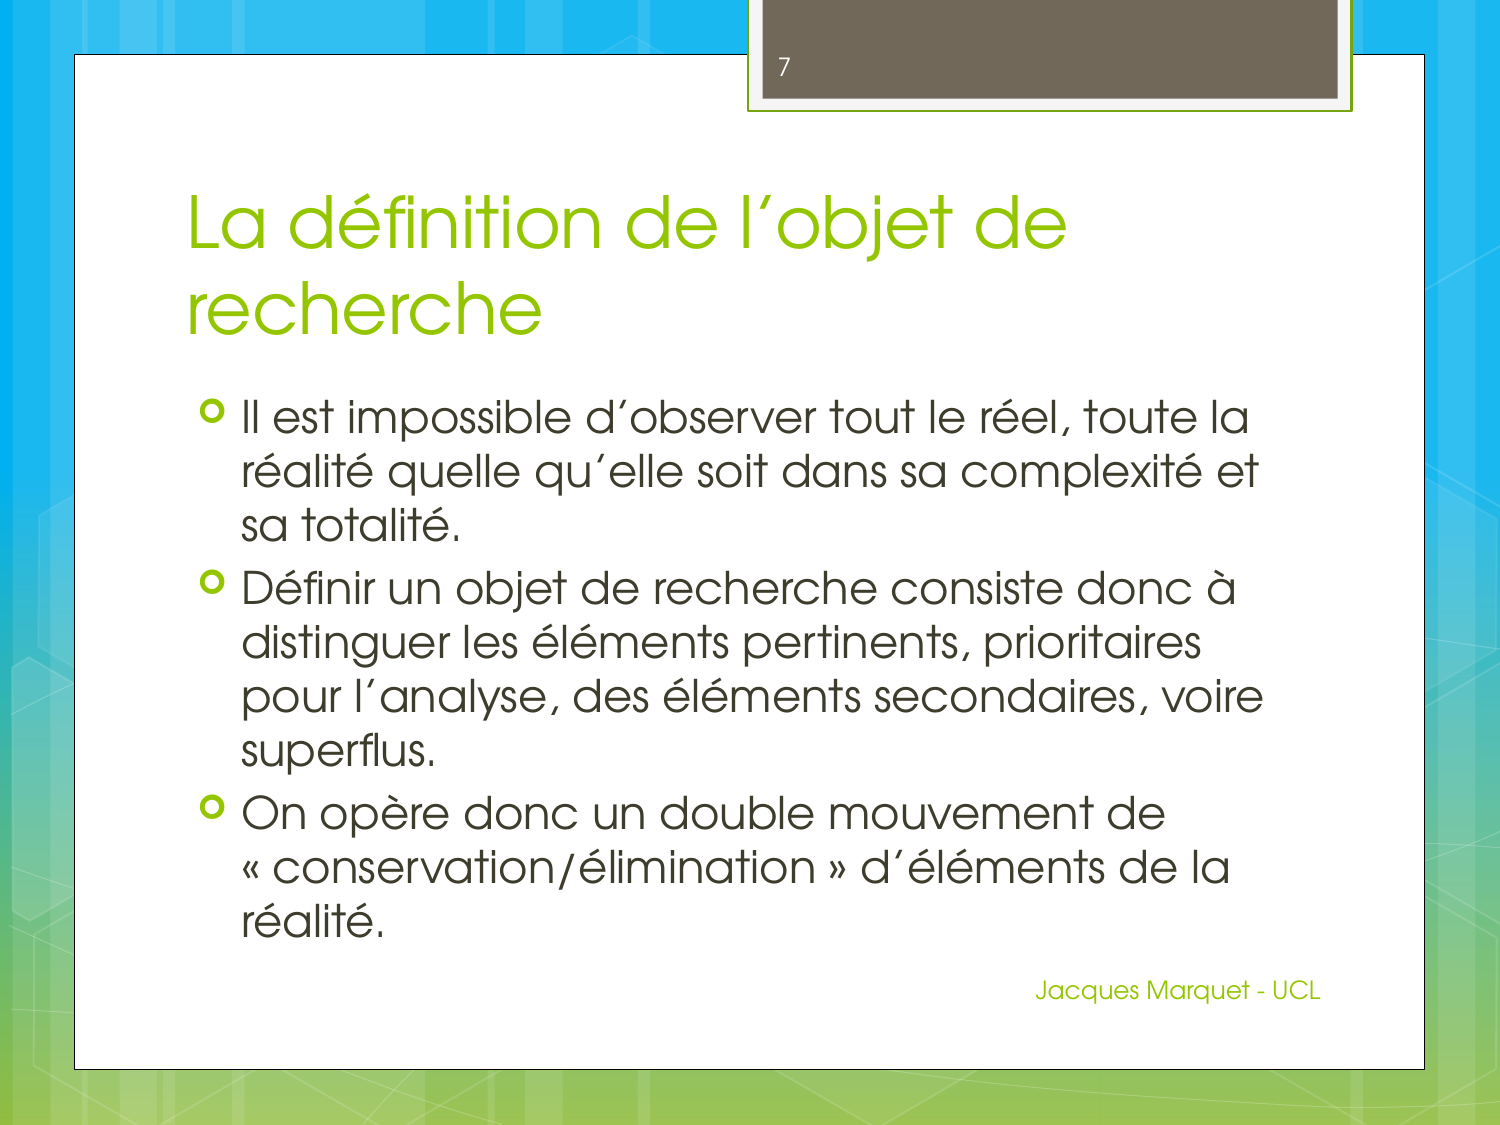

7
# La définition de l’objet de recherche
Il est impossible d’observer tout le réel, toute la réalité quelle qu’elle soit dans sa complexité et sa totalité.
Définir un objet de recherche consiste donc à distinguer les éléments pertinents, prioritaires pour l’analyse, des éléments secondaires, voire superflus.
On opère donc un double mouvement de « conservation/élimination » d’éléments de la réalité.
Jacques Marquet - UCL